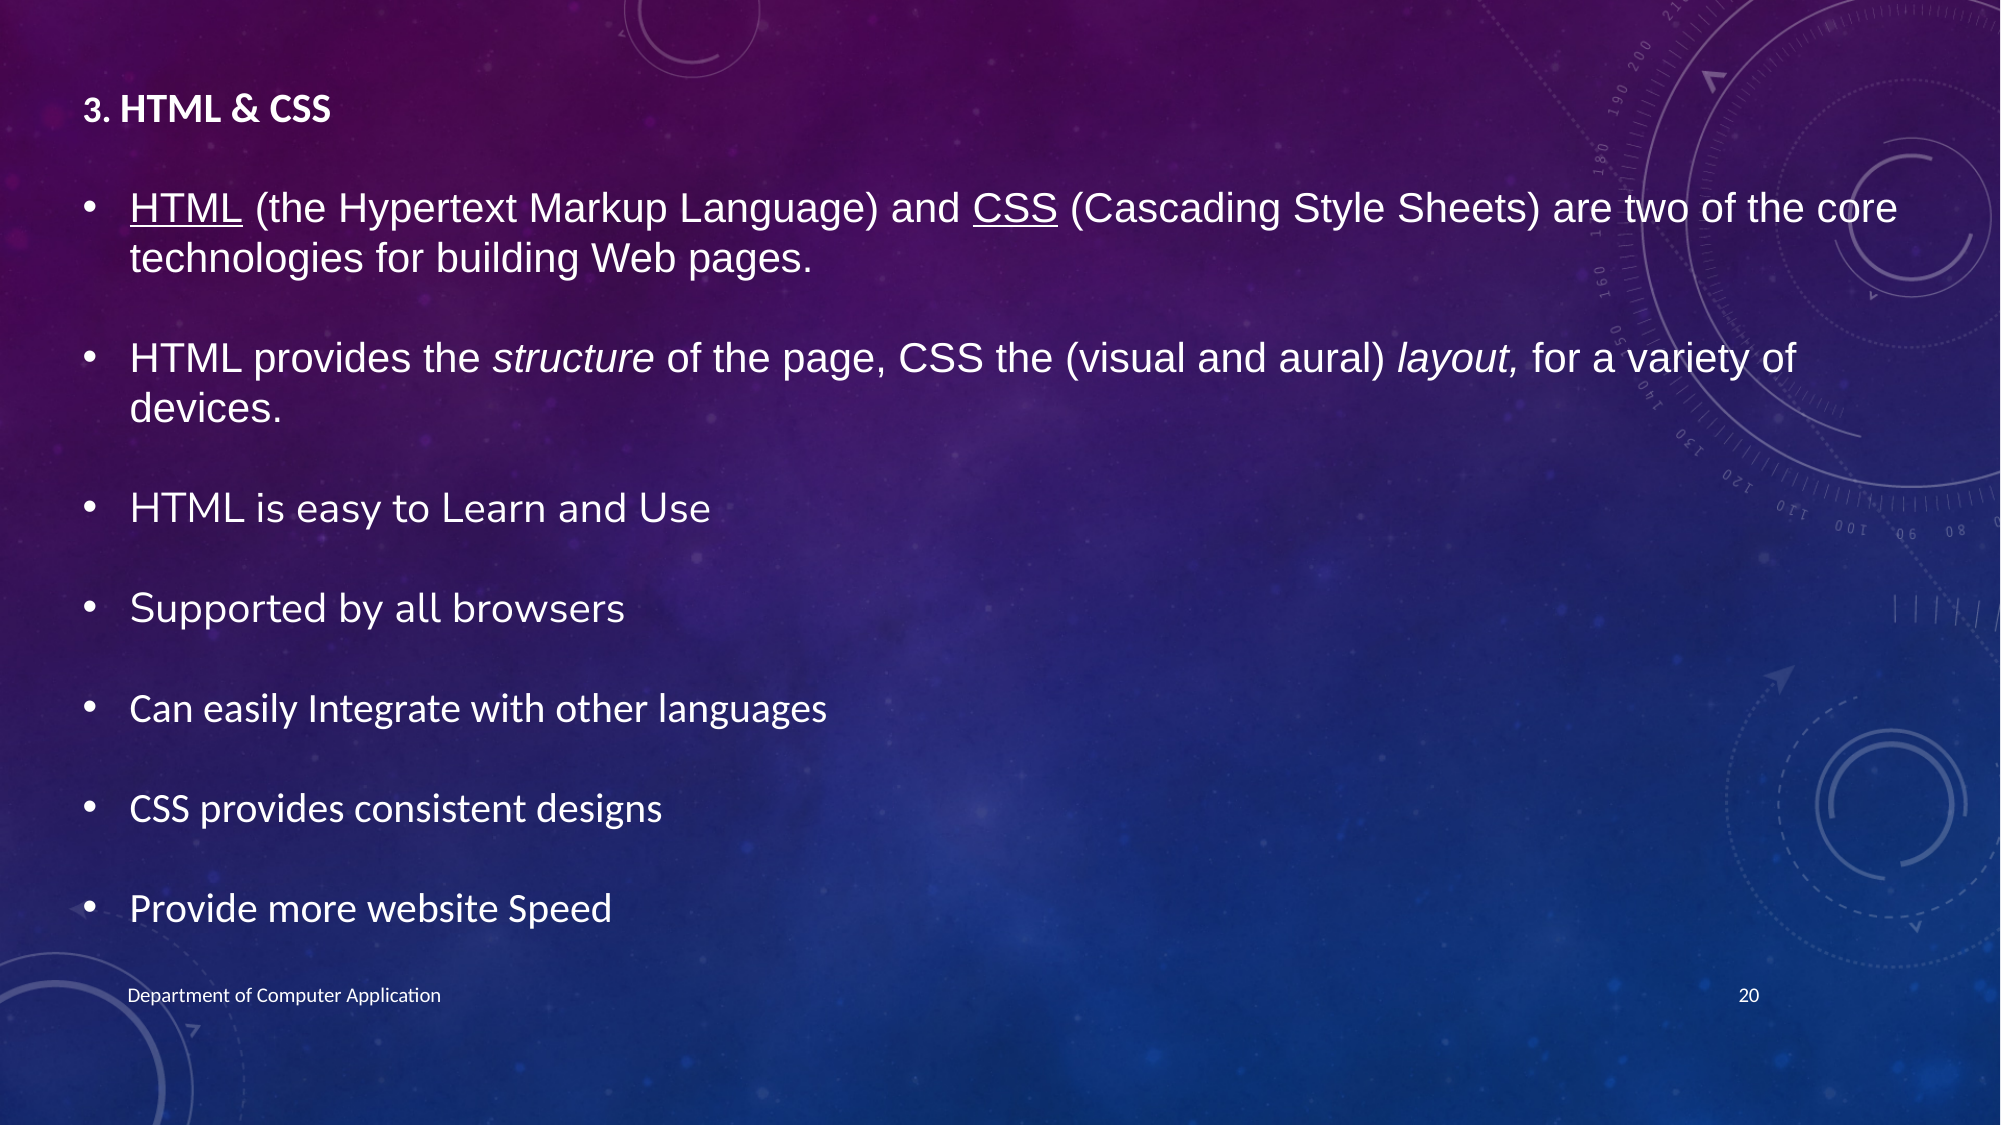

3. HTML & CSS

HTML (the Hypertext Markup Language) and CSS (Cascading Style Sheets) are two of the core technologies for building Web pages.

HTML provides the structure of the page, CSS the (visual and aural) layout, for a variety of devices.

HTML is easy to Learn and Use

Supported by all browsers

Can easily Integrate with other languages

CSS provides consistent designs

Provide more website Speed

Department of Computer Application
20